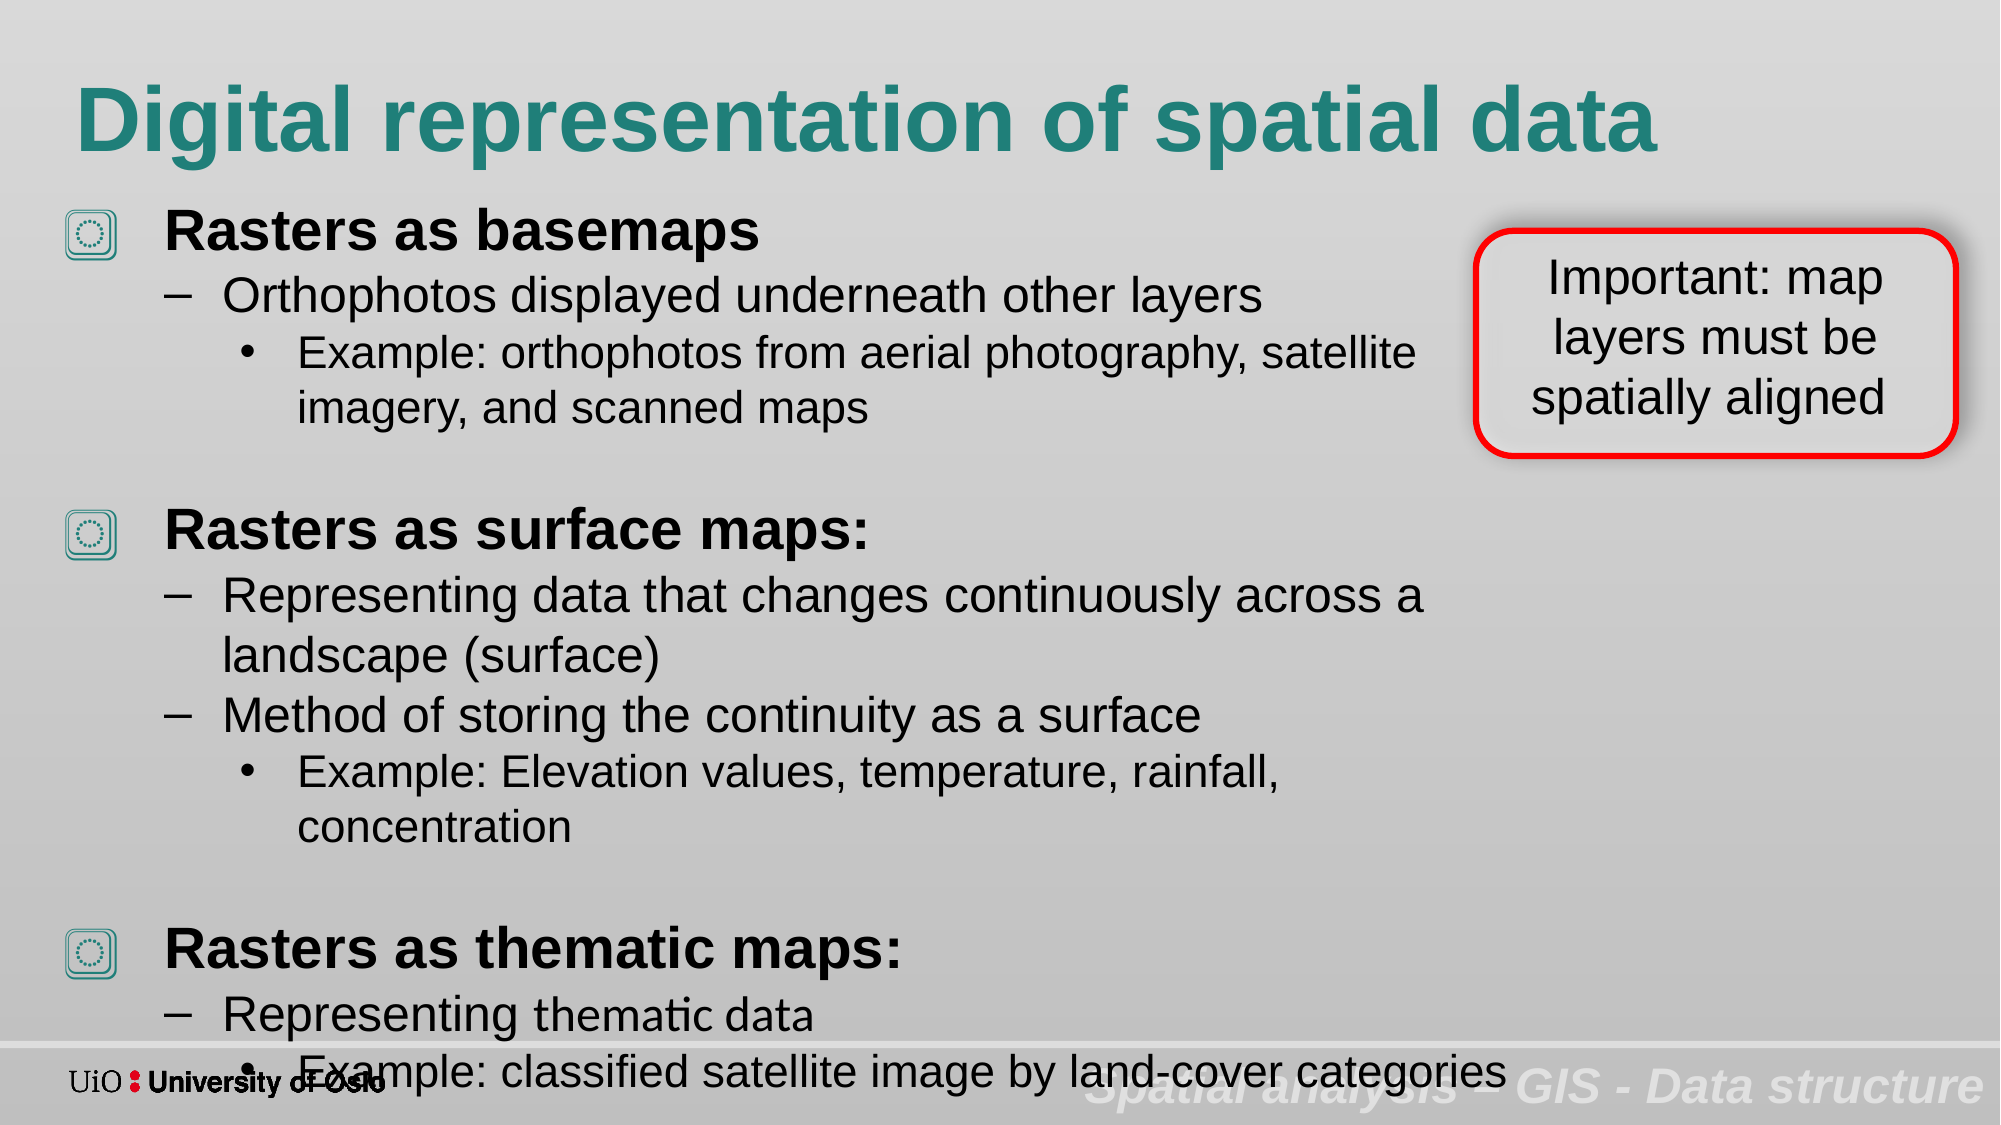

Digital representation of spatial data
Rasters as basemaps
Orthophotos displayed underneath other layers
Example: orthophotos from aerial photography, satellite imagery, and scanned maps

Rasters as surface maps:
Representing data that changes continuously across a landscape (surface)
Method of storing the continuity as a surface
Example: Elevation values, temperature, rainfall, concentration

Rasters as thematic maps:
Representing thematic data
Example: classified satellite image by land-cover categories

Important: map layers must be spatially aligned